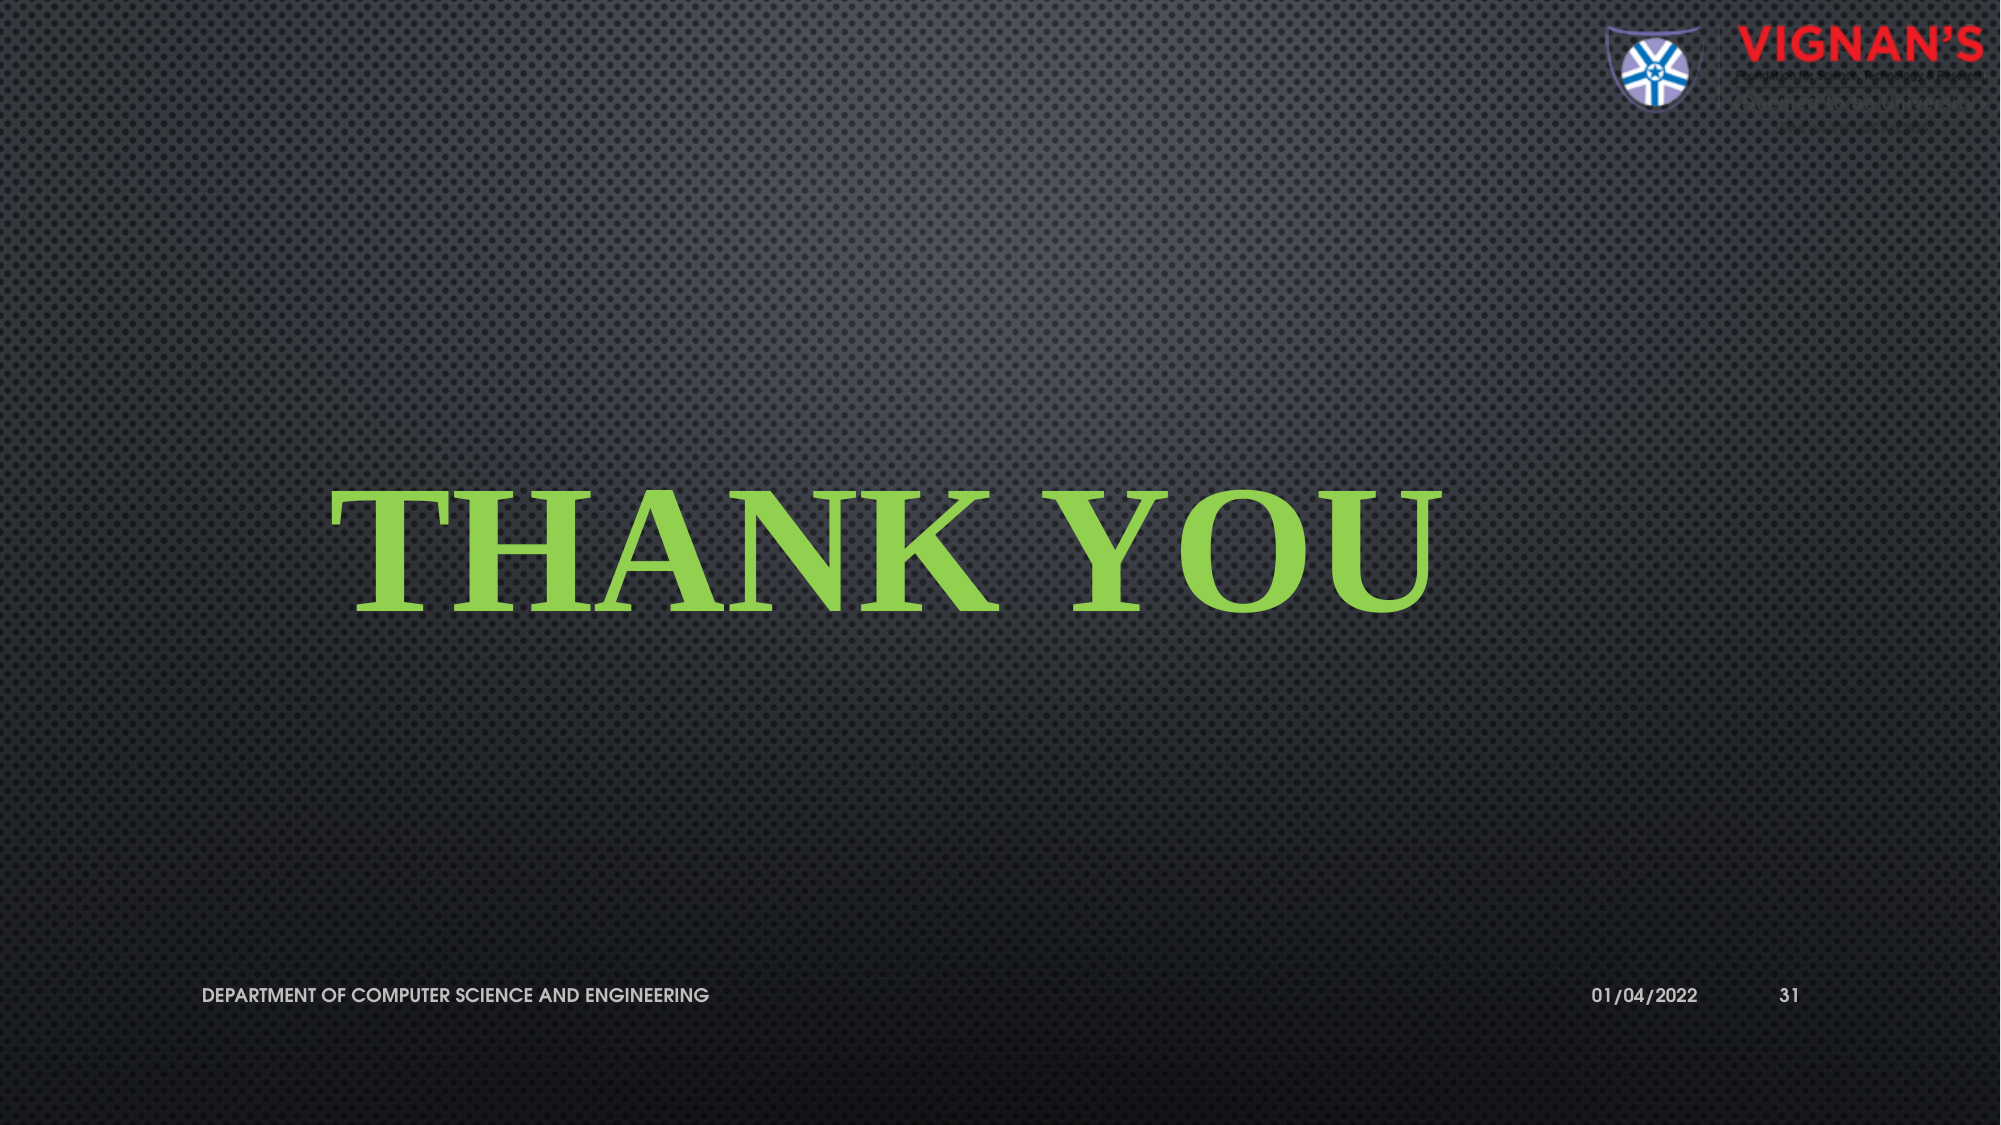

THANK YOU
DEPARTMENT OF COMPUTER SCIENCE AND ENGINEERING
01/04/2022
31